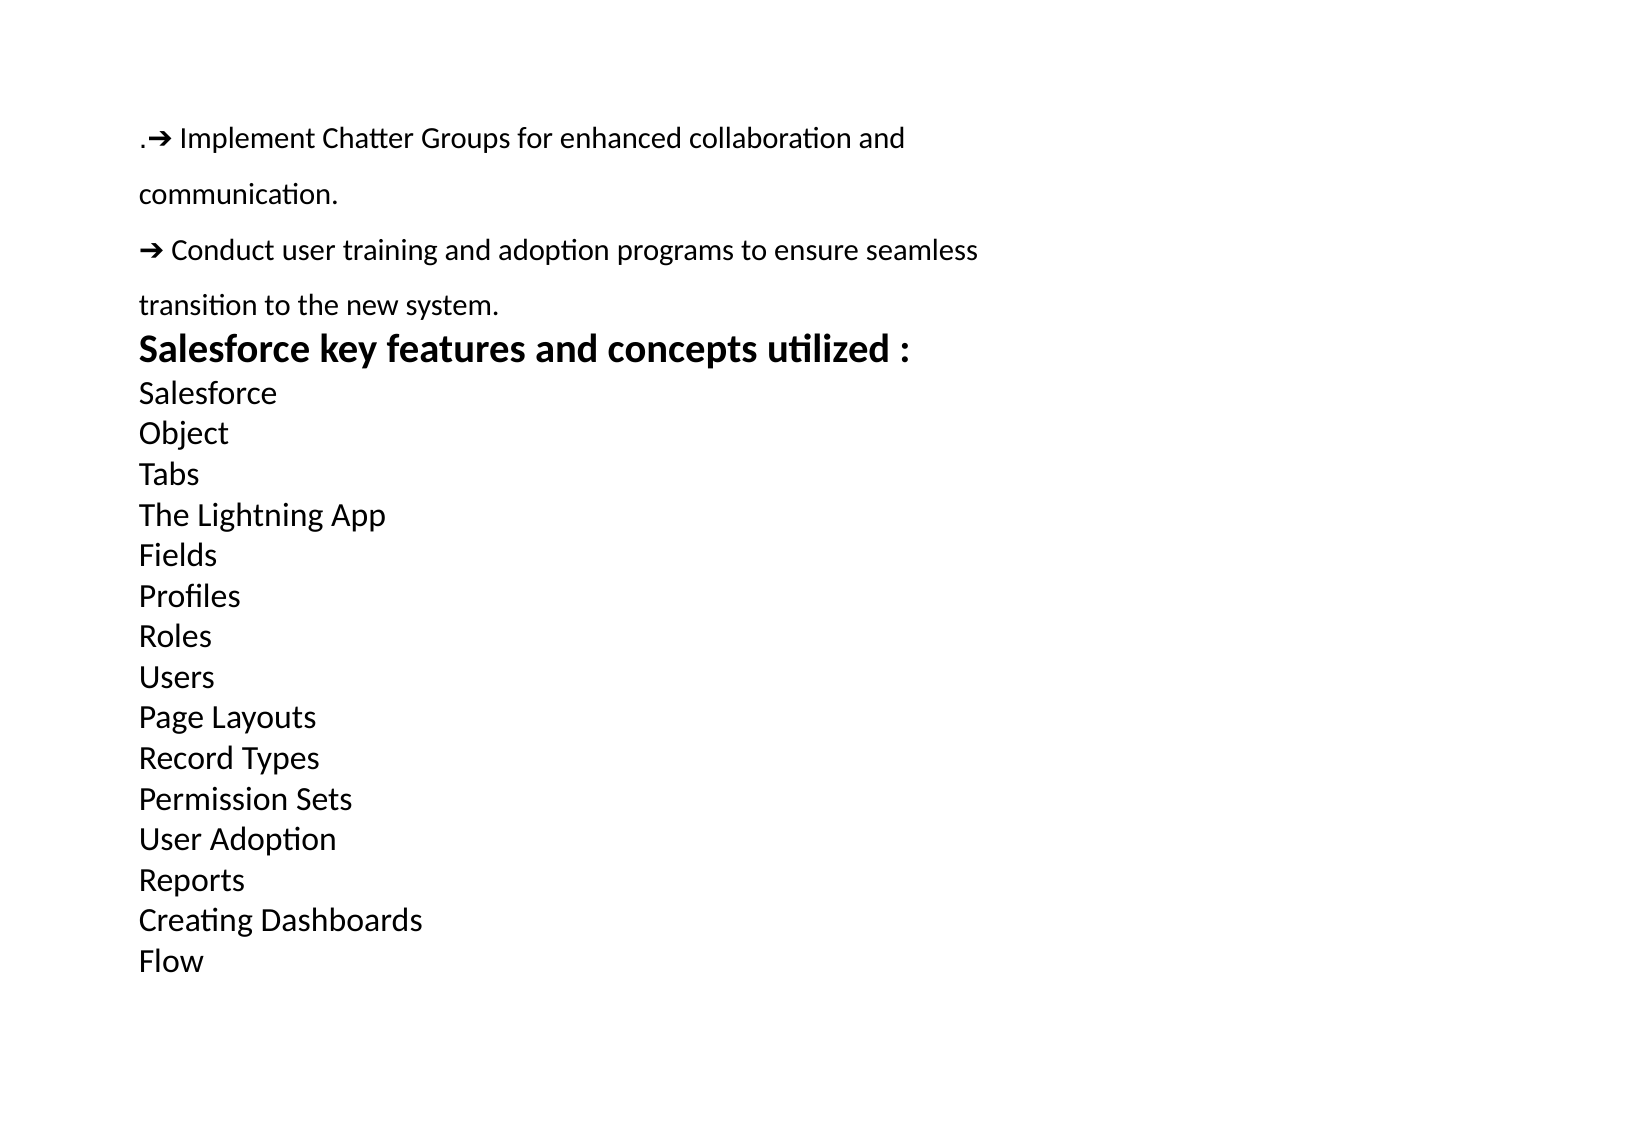

.➔ Implement Chatter Groups for enhanced collaboration and
communication.
➔ Conduct user training and adoption programs to ensure seamless
transition to the new system.
Salesforce key features and concepts utilized :
Salesforce
Object
Tabs
The Lightning App
Fields
Profiles
Roles
Users
Page Layouts
Record Types
Permission Sets
User Adoption
Reports
Creating Dashboards
Flow